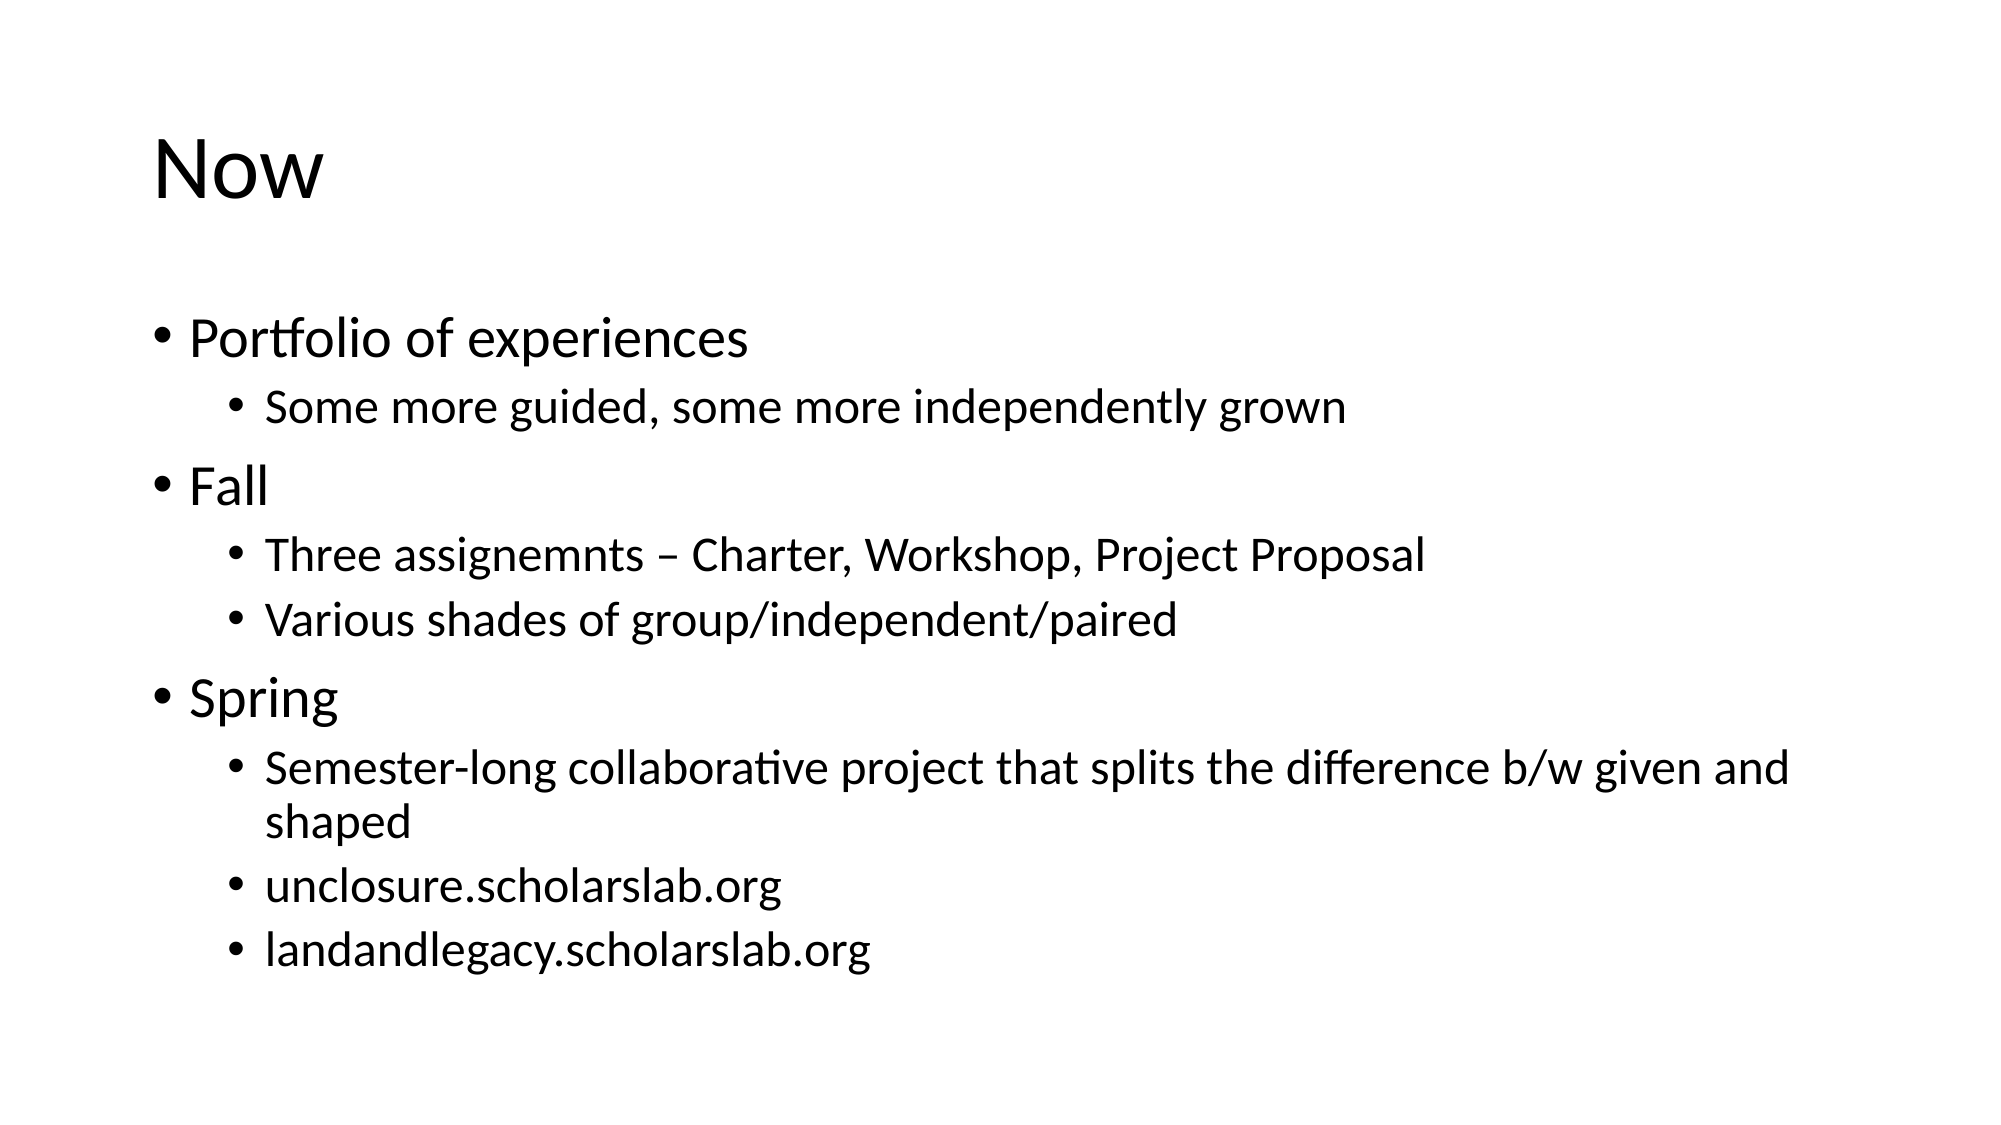

# Now
Portfolio of experiences
Some more guided, some more independently grown
Fall
Three assignemnts – Charter, Workshop, Project Proposal
Various shades of group/independent/paired
Spring
Semester-long collaborative project that splits the difference b/w given and shaped
unclosure.scholarslab.org
landandlegacy.scholarslab.org